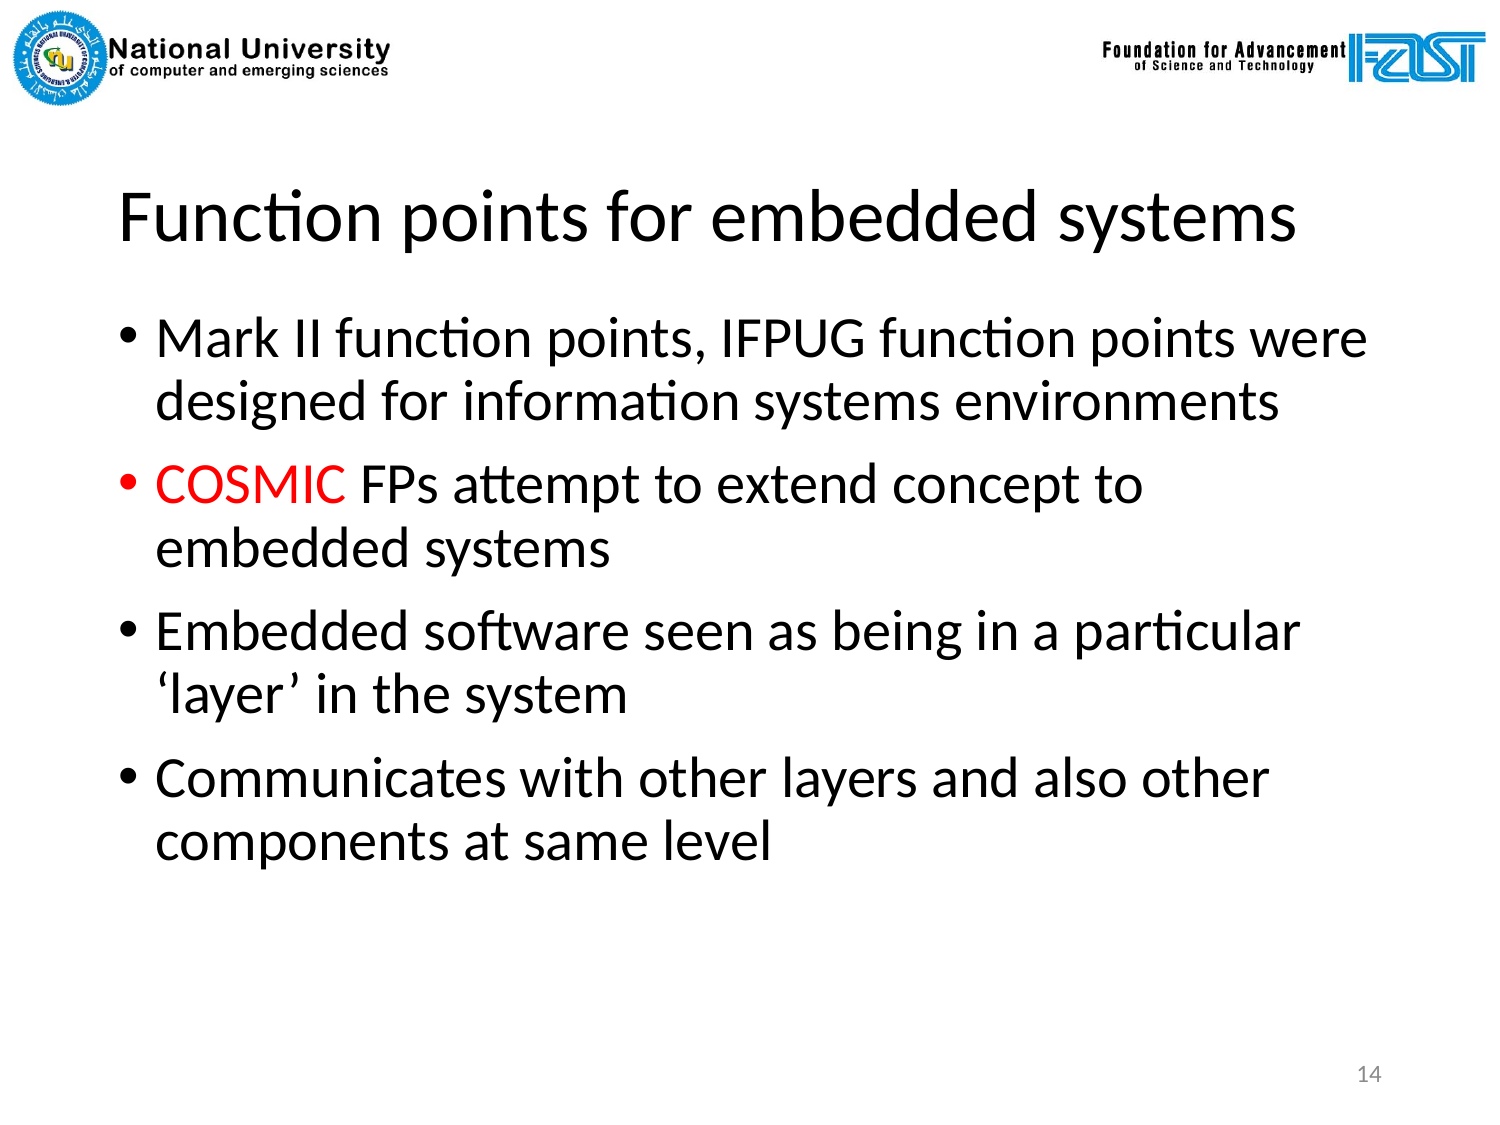

# Function points for embedded systems
Mark II function points, IFPUG function points were designed for information systems environments
COSMIC FPs attempt to extend concept to  embedded systems
Embedded software seen as being in a particular ‘layer’ in the system
Communicates with other layers and also other components at same level
14